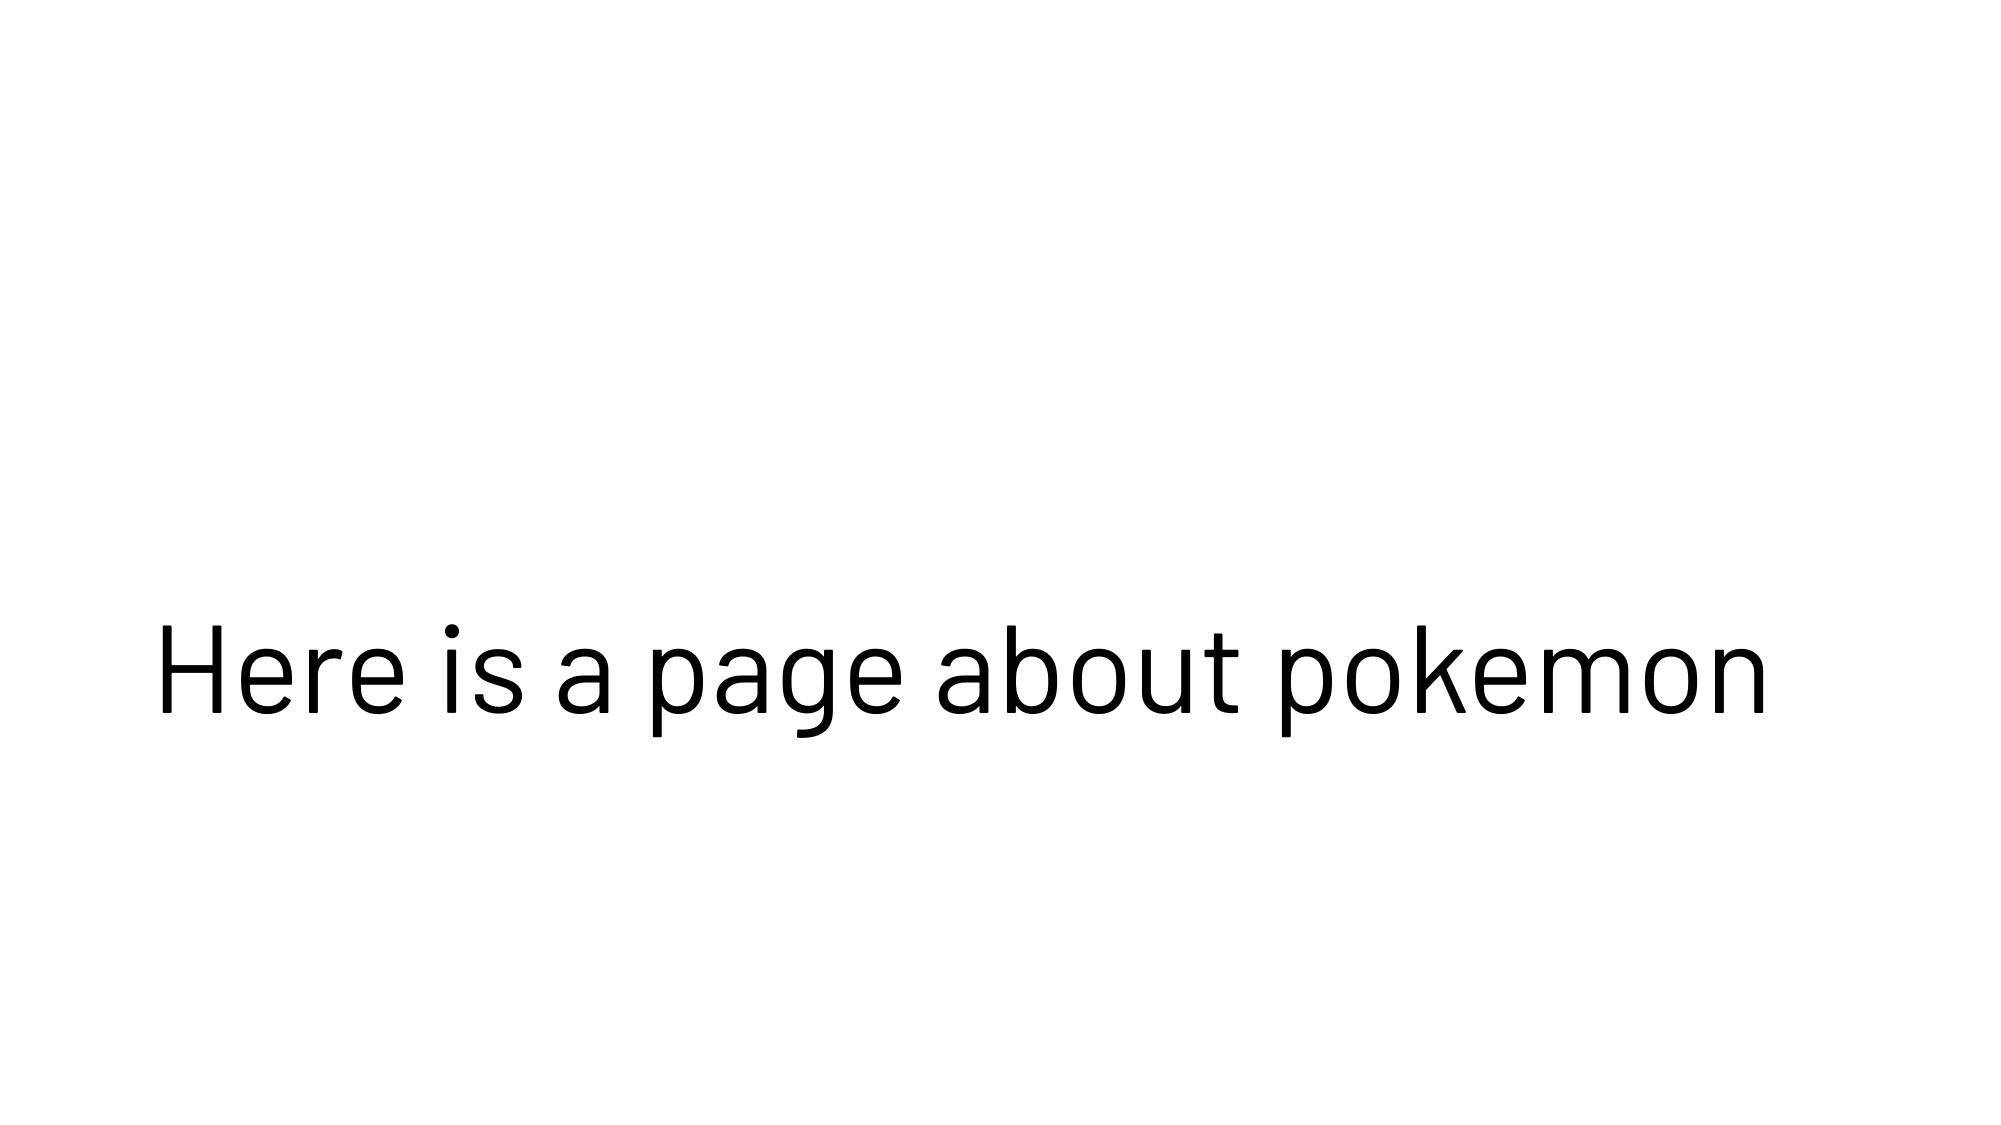

# Here is a page about pokemon